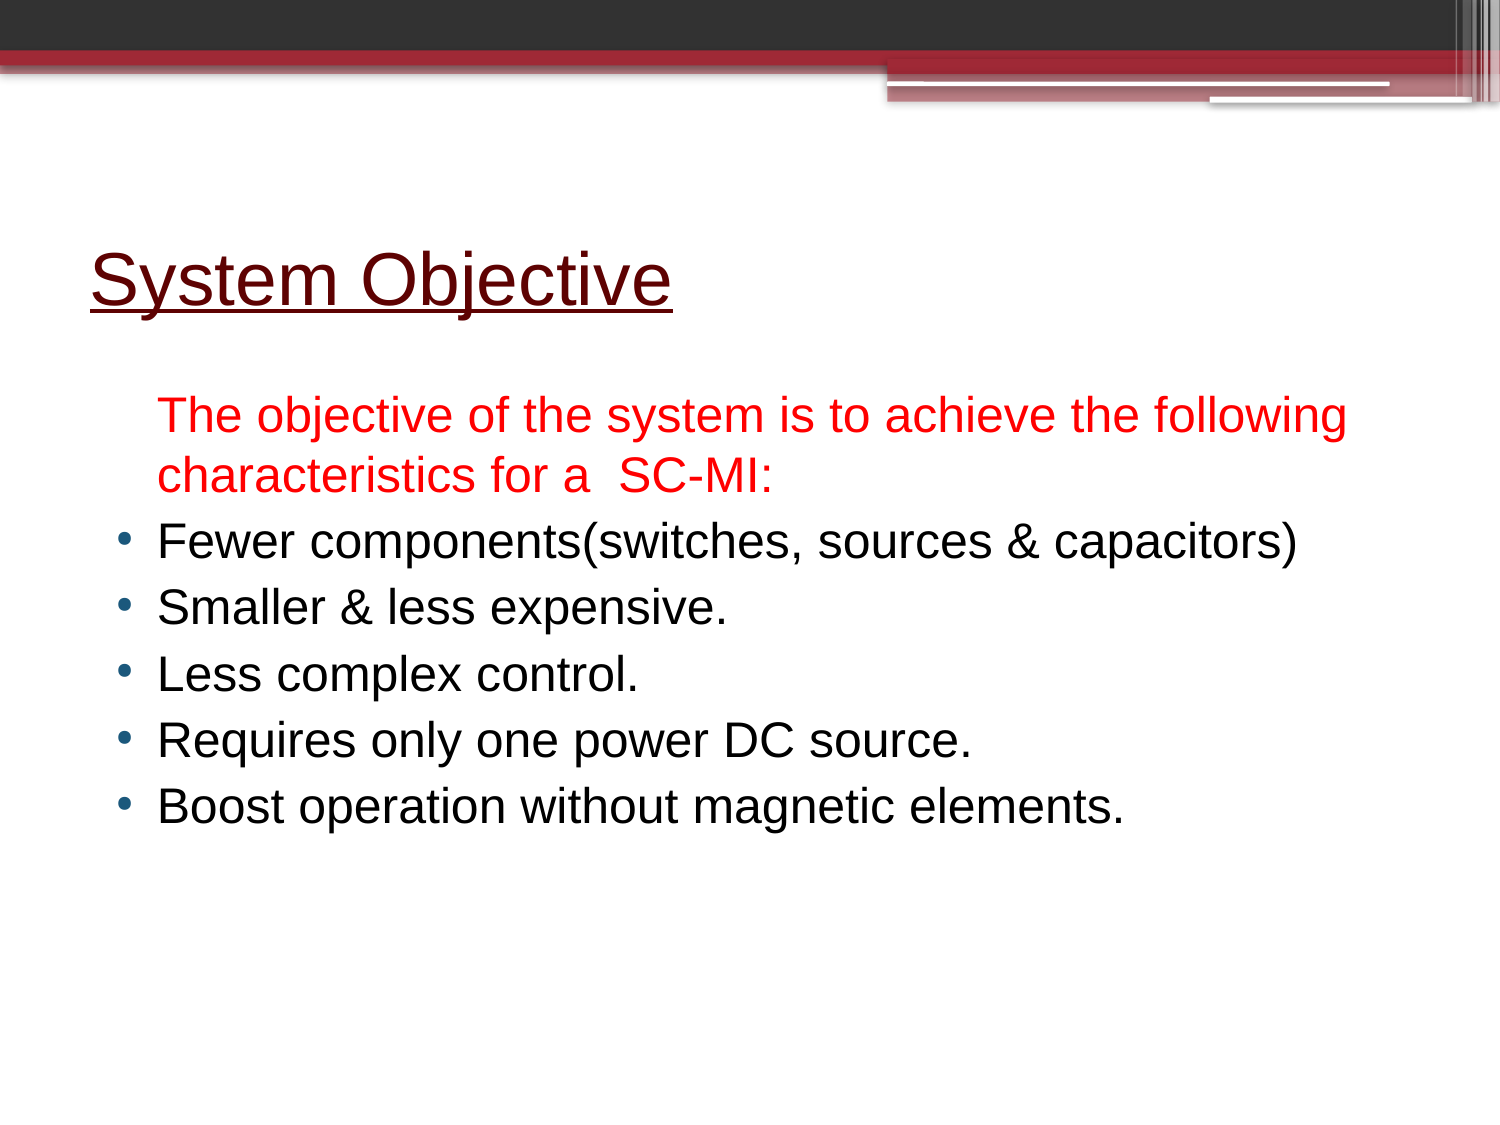

# System Objective
	The objective of the system is to achieve the following characteristics for a  SC-MI:
Fewer components(switches, sources & capacitors)
Smaller & less expensive.
Less complex control.
Requires only one power DC source.
Boost operation without magnetic elements.